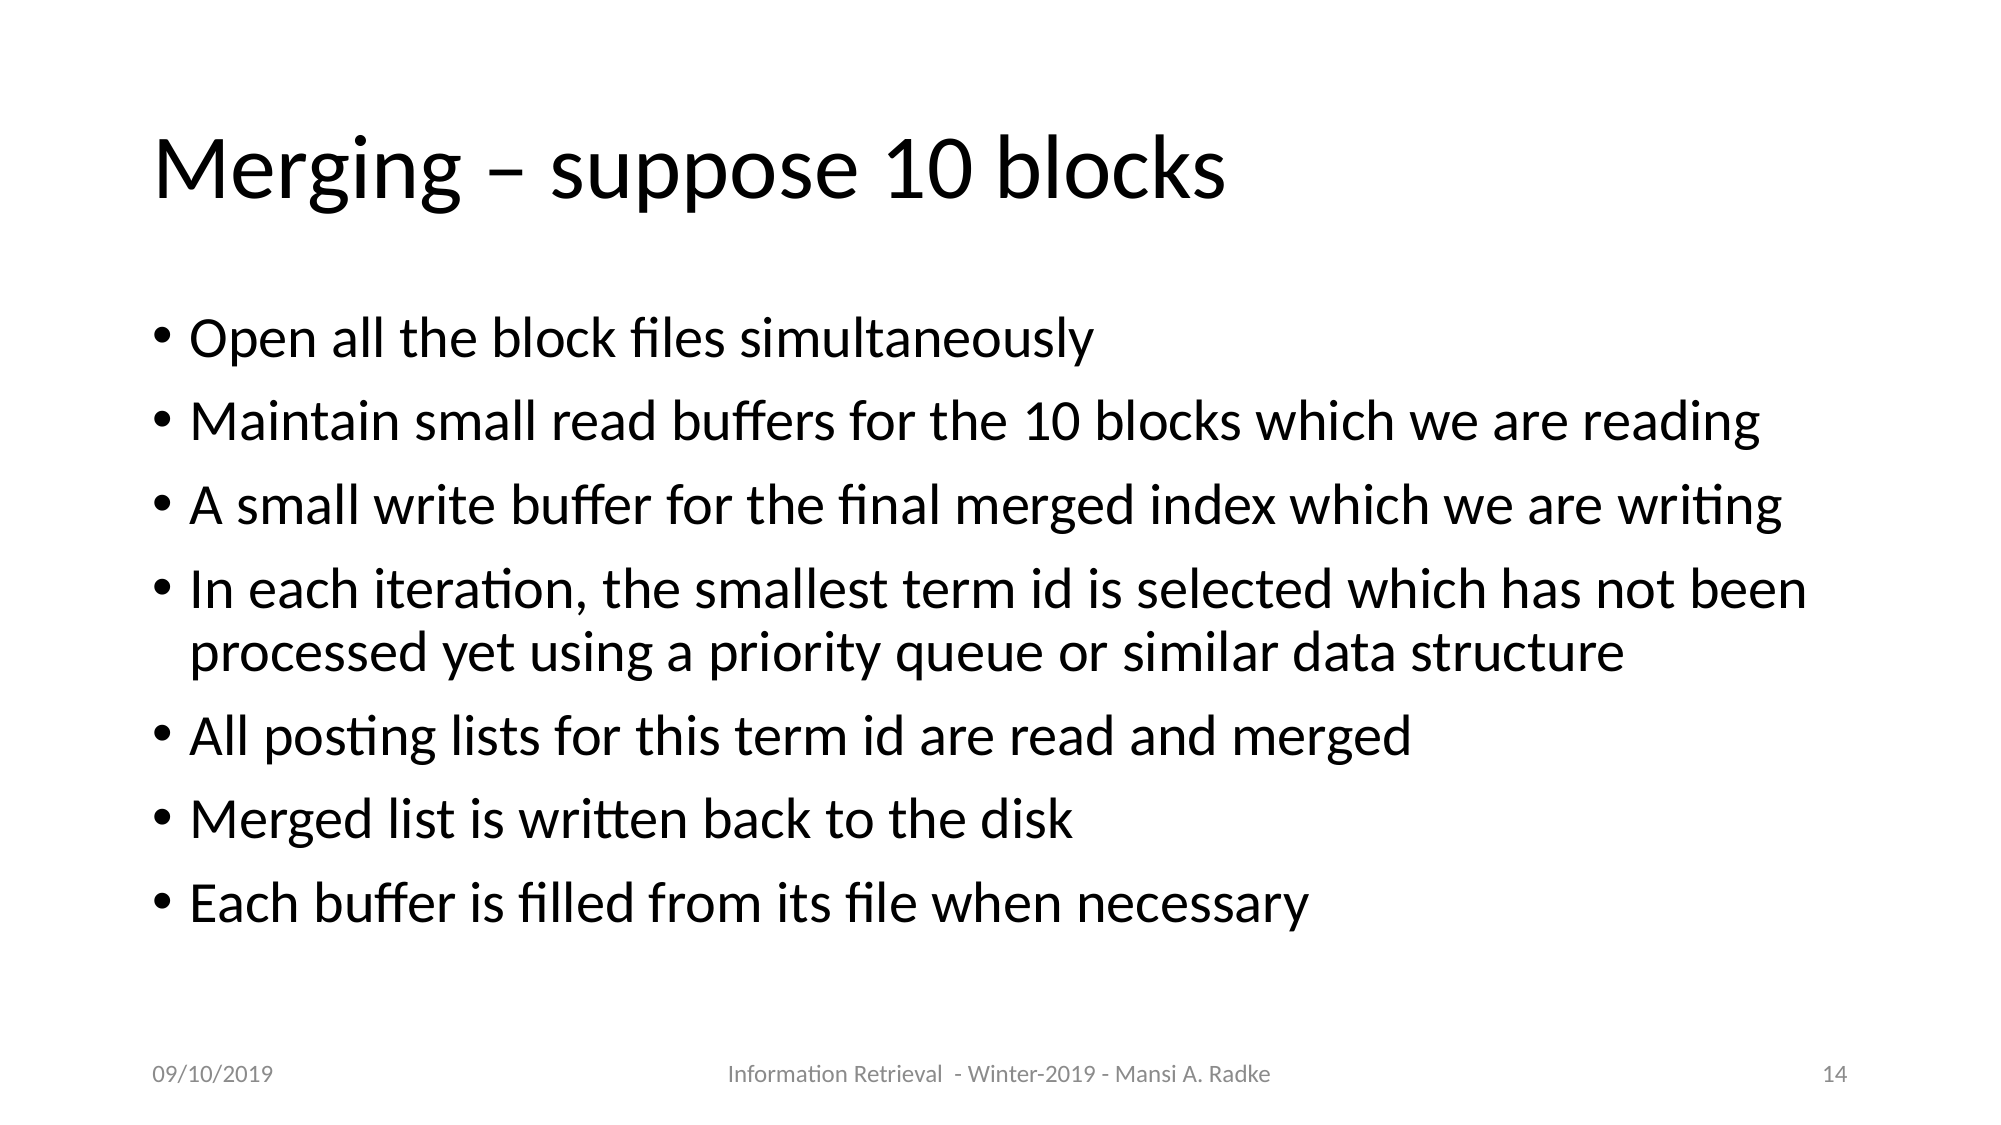

Merging – suppose 10 blocks
Open all the block files simultaneously
Maintain small read buffers for the 10 blocks which we are reading
A small write buffer for the final merged index which we are writing
In each iteration, the smallest term id is selected which has not been processed yet using a priority queue or similar data structure
All posting lists for this term id are read and merged
Merged list is written back to the disk
Each buffer is filled from its file when necessary

09/10/2019
Information Retrieval  - Winter-2019 - Mansi A. Radke
14